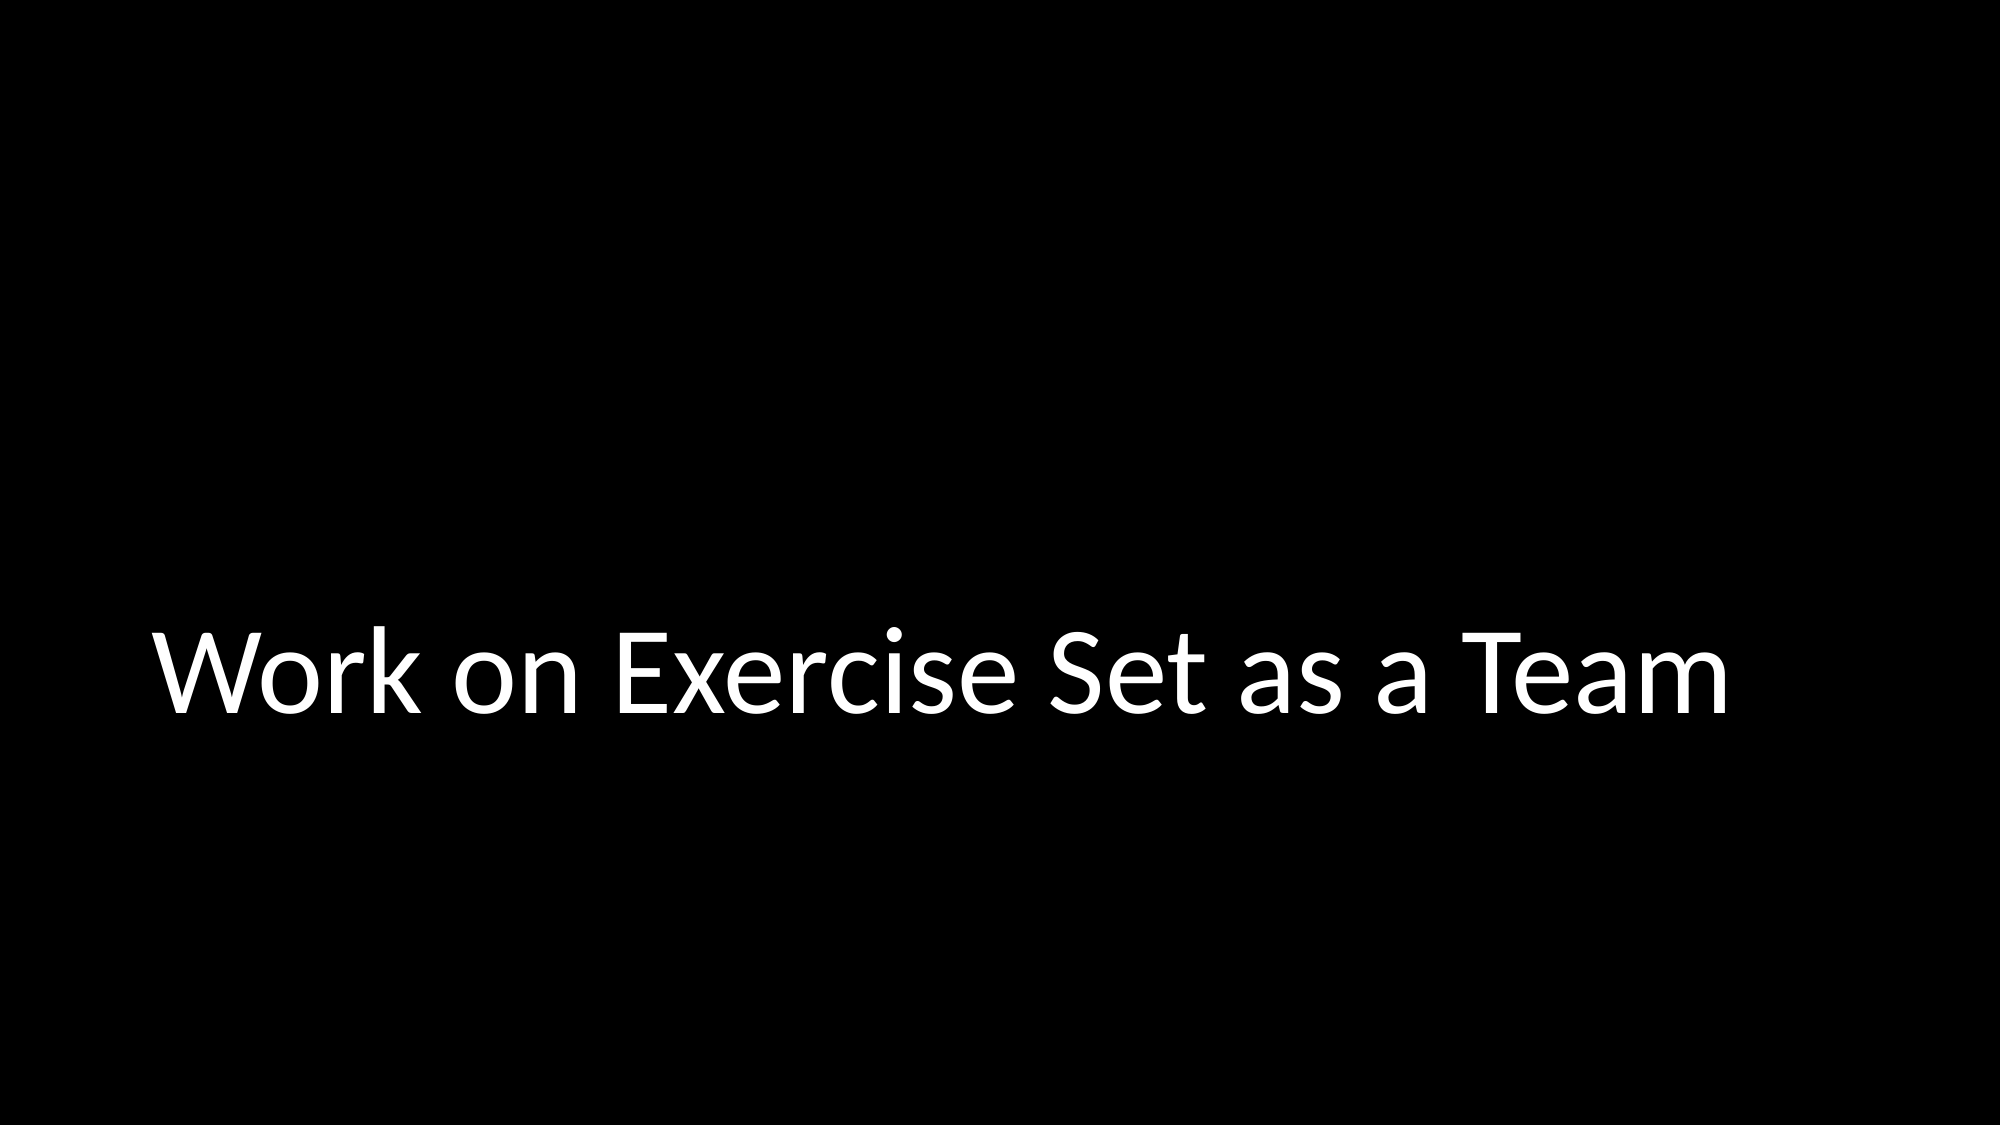

# Work on Exercise Set as a Team